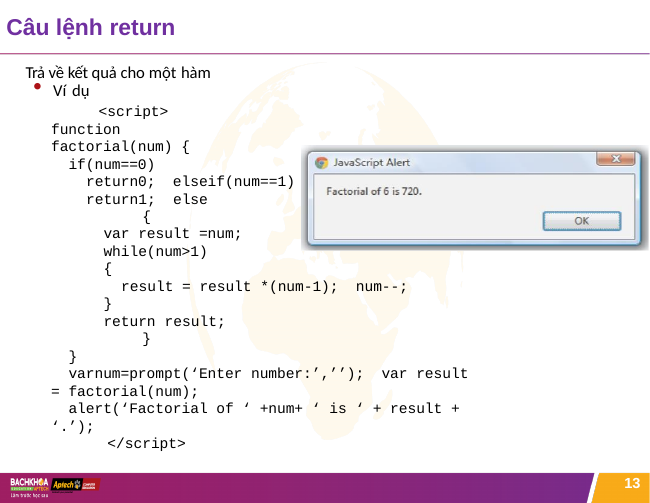

# Câu lệnh return
Trả về kết quả cho một hàm
Ví dụ
<script>
function factorial(num) {
if(num==0)
return0;  elseif(num==1)
return1;  else
{
var result =num;
while(num>1)
{
result = result *(num-1);  num--;
}
return result;
}
}
varnum=prompt(‘Enter number:’,’’);  var result = factorial(num);
alert(‘Factorial of ‘ +num+ ‘ is ‘ + result + ‘.’);
</script>

13